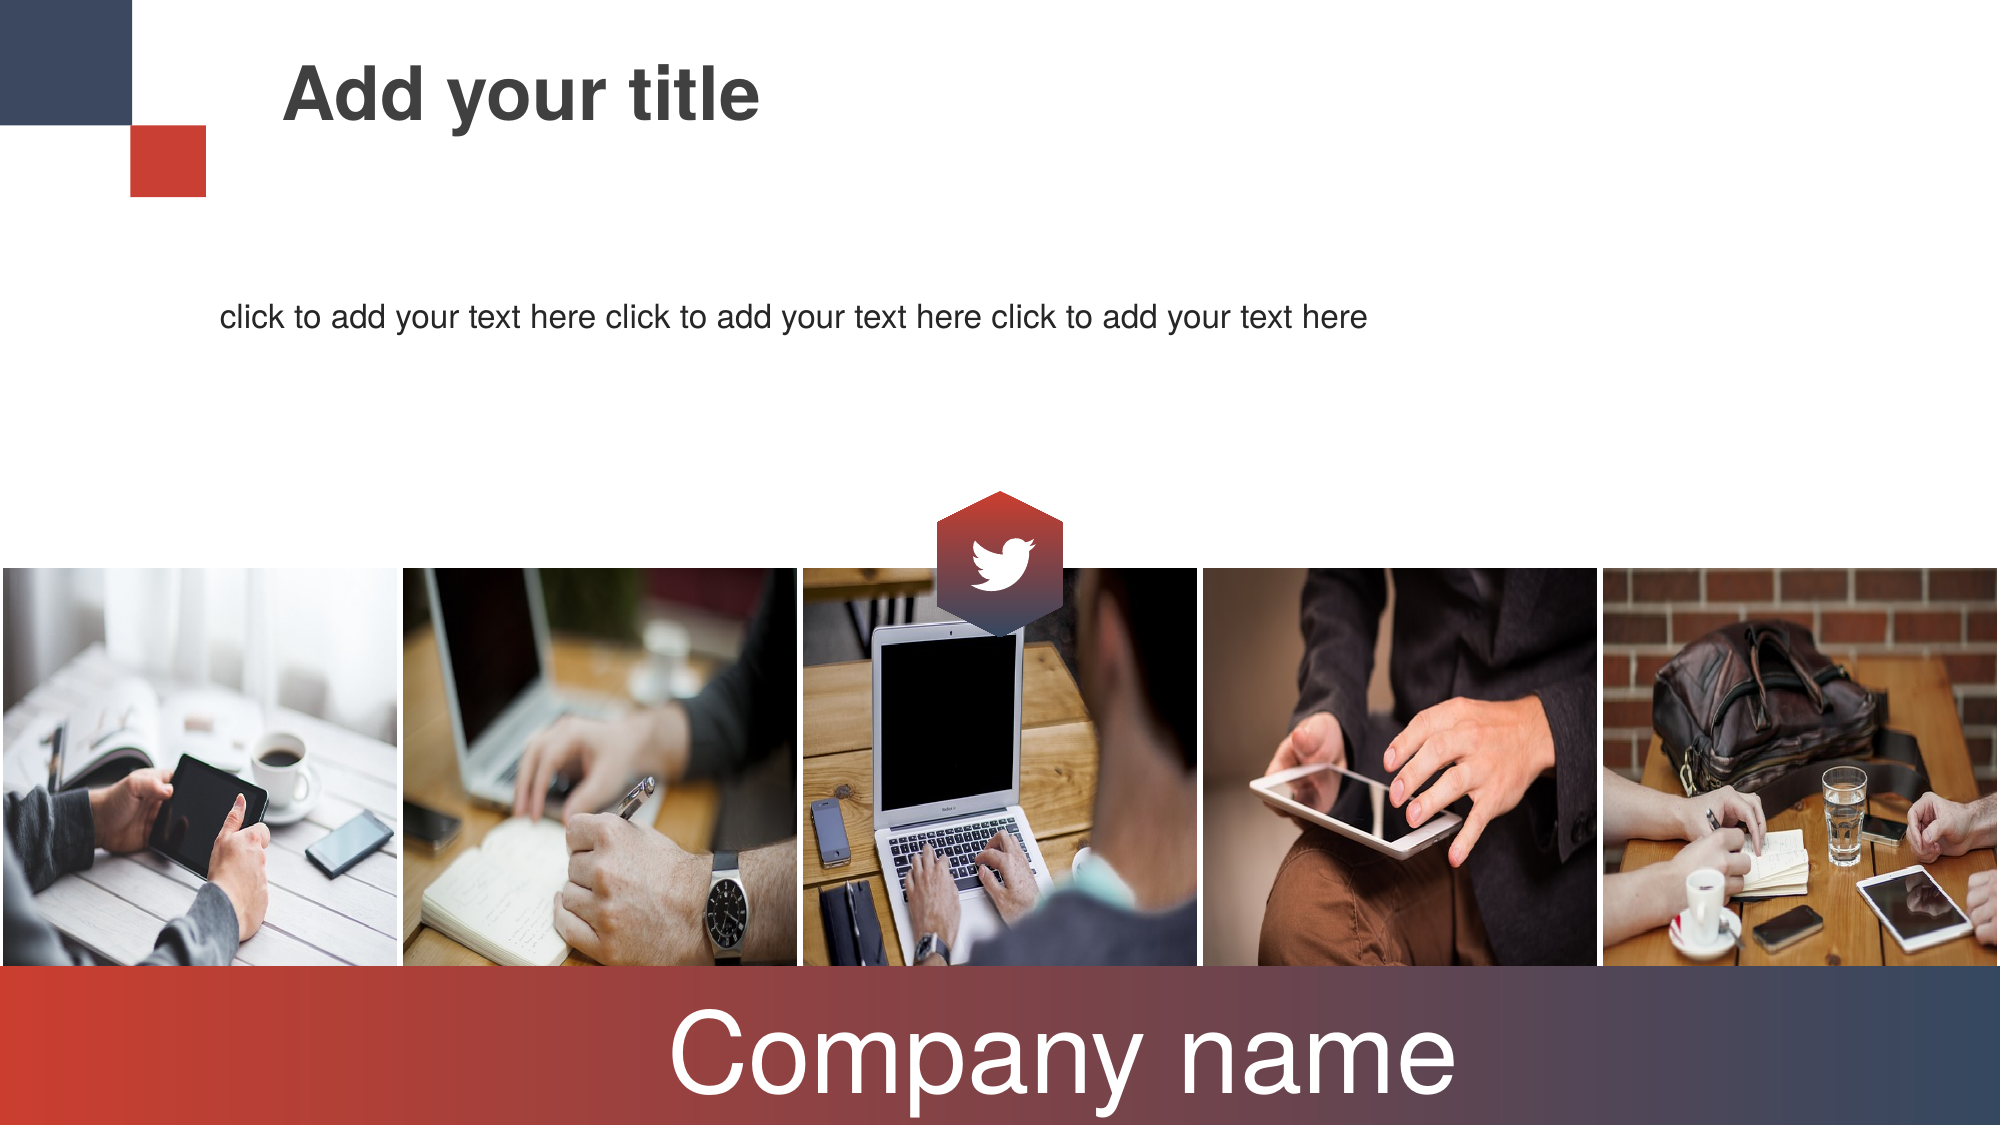

Add your title

click to add your text here click to add your text here click to add your text here

Company name